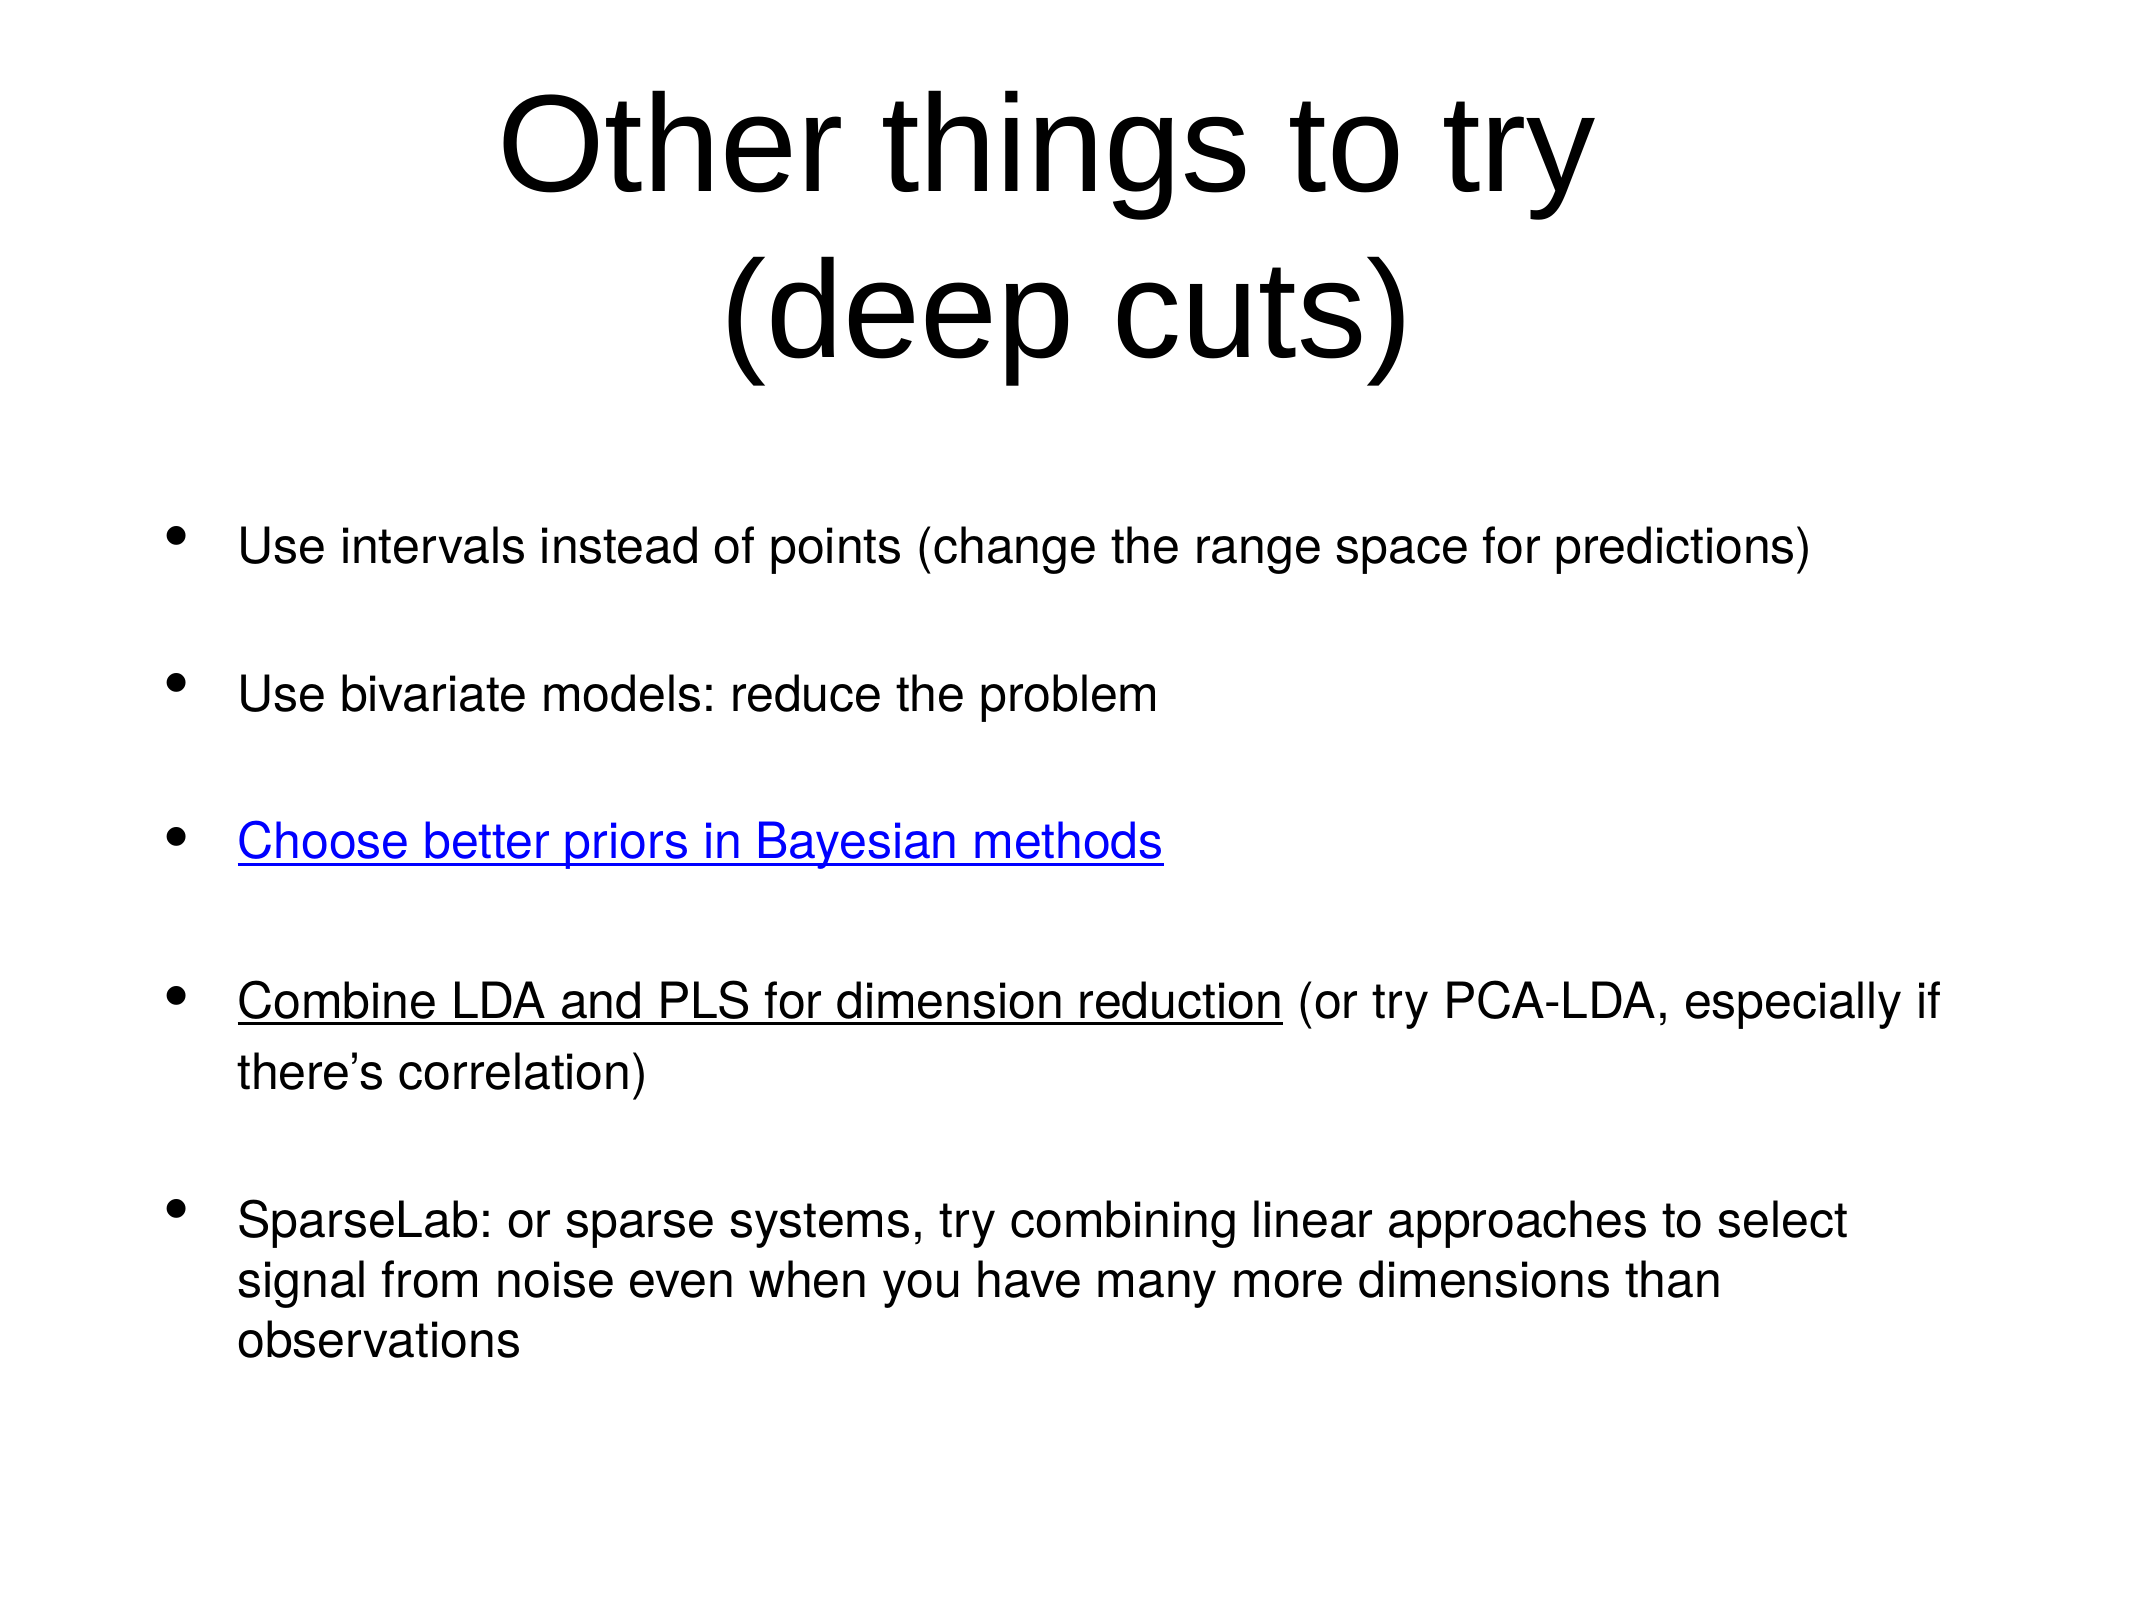

# Other things to try
(deep cuts)
Use intervals instead of points (change the range space for predictions)
Use bivariate models: reduce the problem
Choose better priors in Bayesian methods
Combine LDA and PLS for dimension reduction (or try PCA-LDA, especially if there’s correlation)
SparseLab: or sparse systems, try combining linear approaches to select signal from noise even when you have many more dimensions than observations